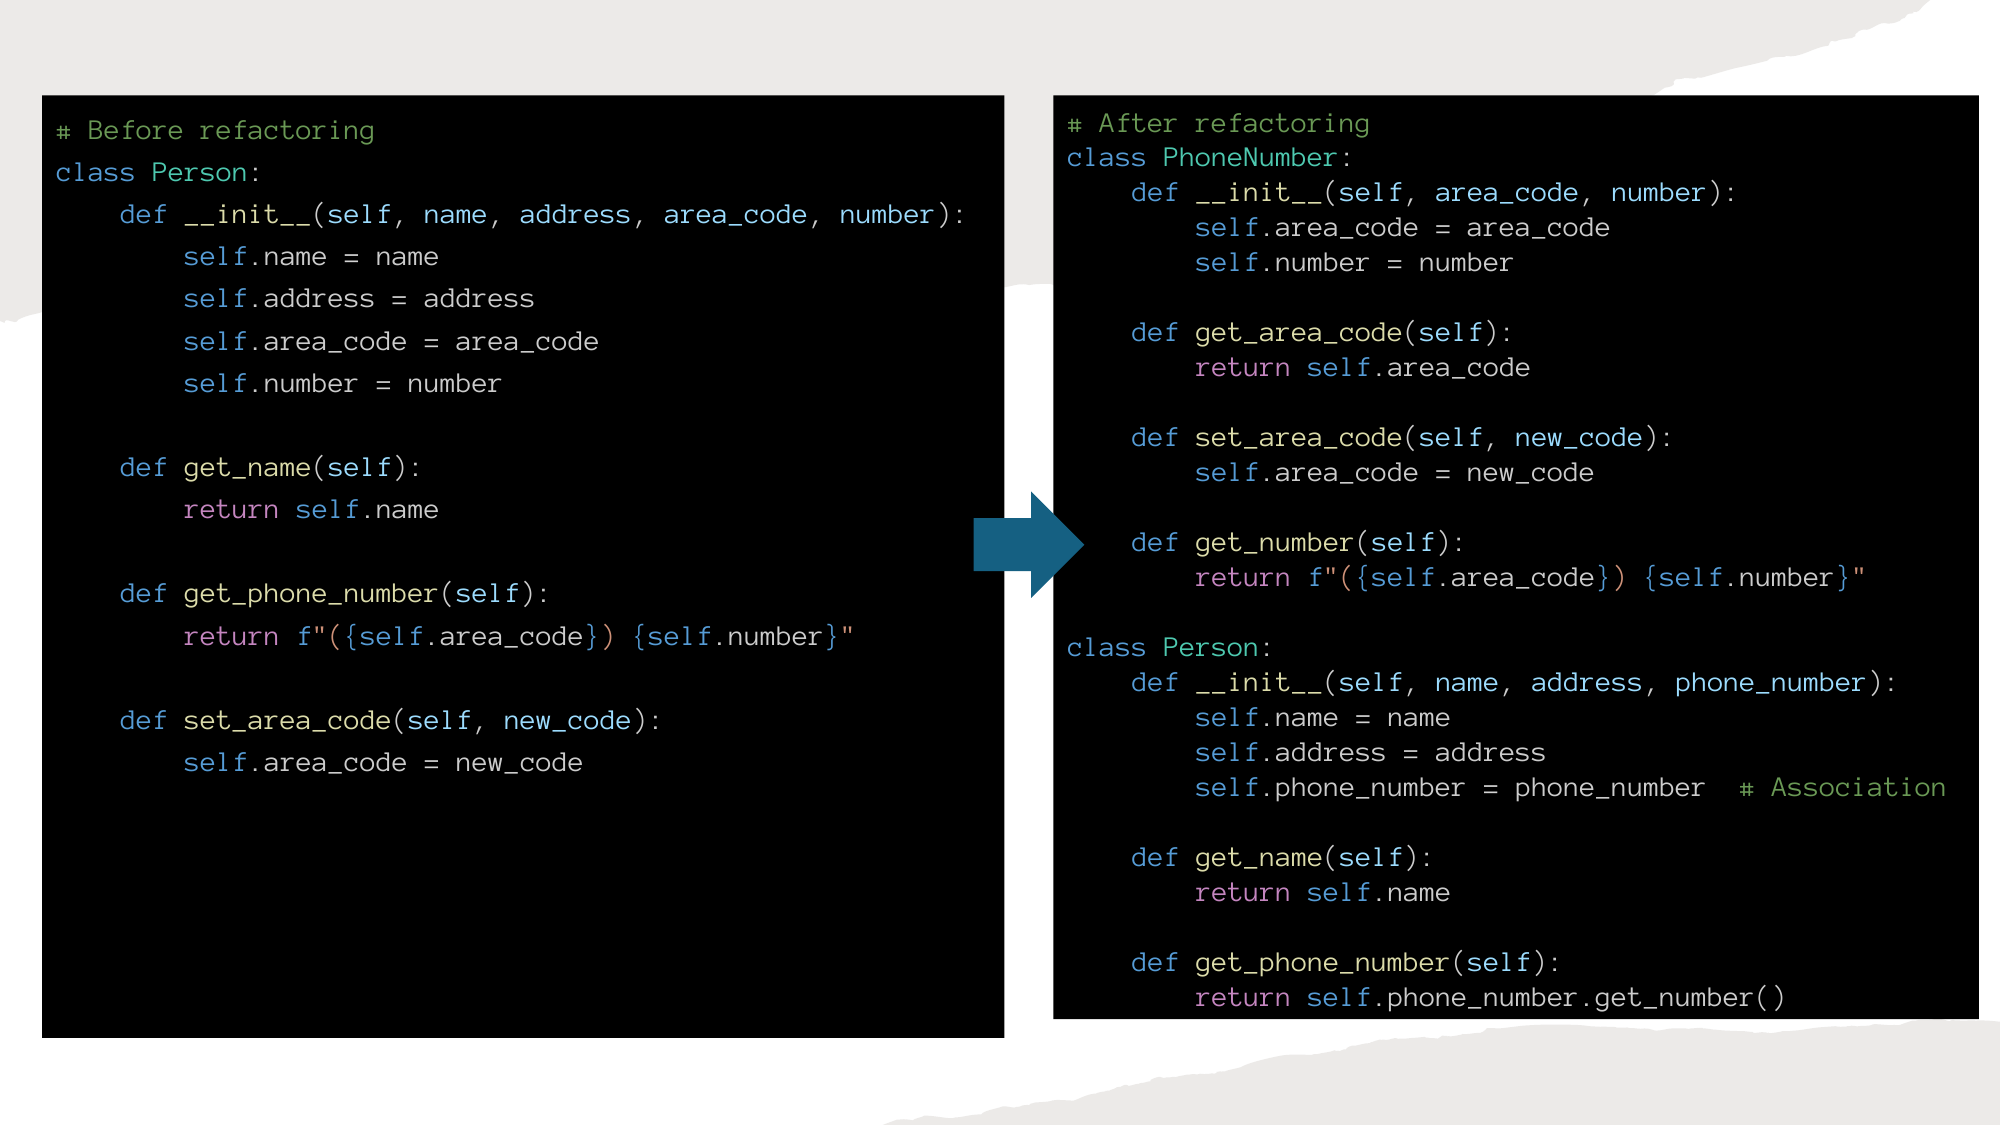

# Before refactoring
class Person:
    def __init__(self, name, address, area_code, number):
        self.name = name
        self.address = address
        self.area_code = area_code
        self.number = number

    def get_name(self):
        return self.name

    def get_phone_number(self):
        return f"({self.area_code}) {self.number}"

    def set_area_code(self, new_code):
        self.area_code = new_code

# After refactoring
class PhoneNumber:
    def __init__(self, area_code, number):
        self.area_code = area_code
        self.number = number

    def get_area_code(self):
        return self.area_code

    def set_area_code(self, new_code):
        self.area_code = new_code

    def get_number(self):
        return f"({self.area_code}) {self.number}"

class Person:
    def __init__(self, name, address, phone_number):
        self.name = name
        self.address = address
        self.phone_number = phone_number  # Association

    def get_name(self):
        return self.name

    def get_phone_number(self):
        return self.phone_number.get_number()